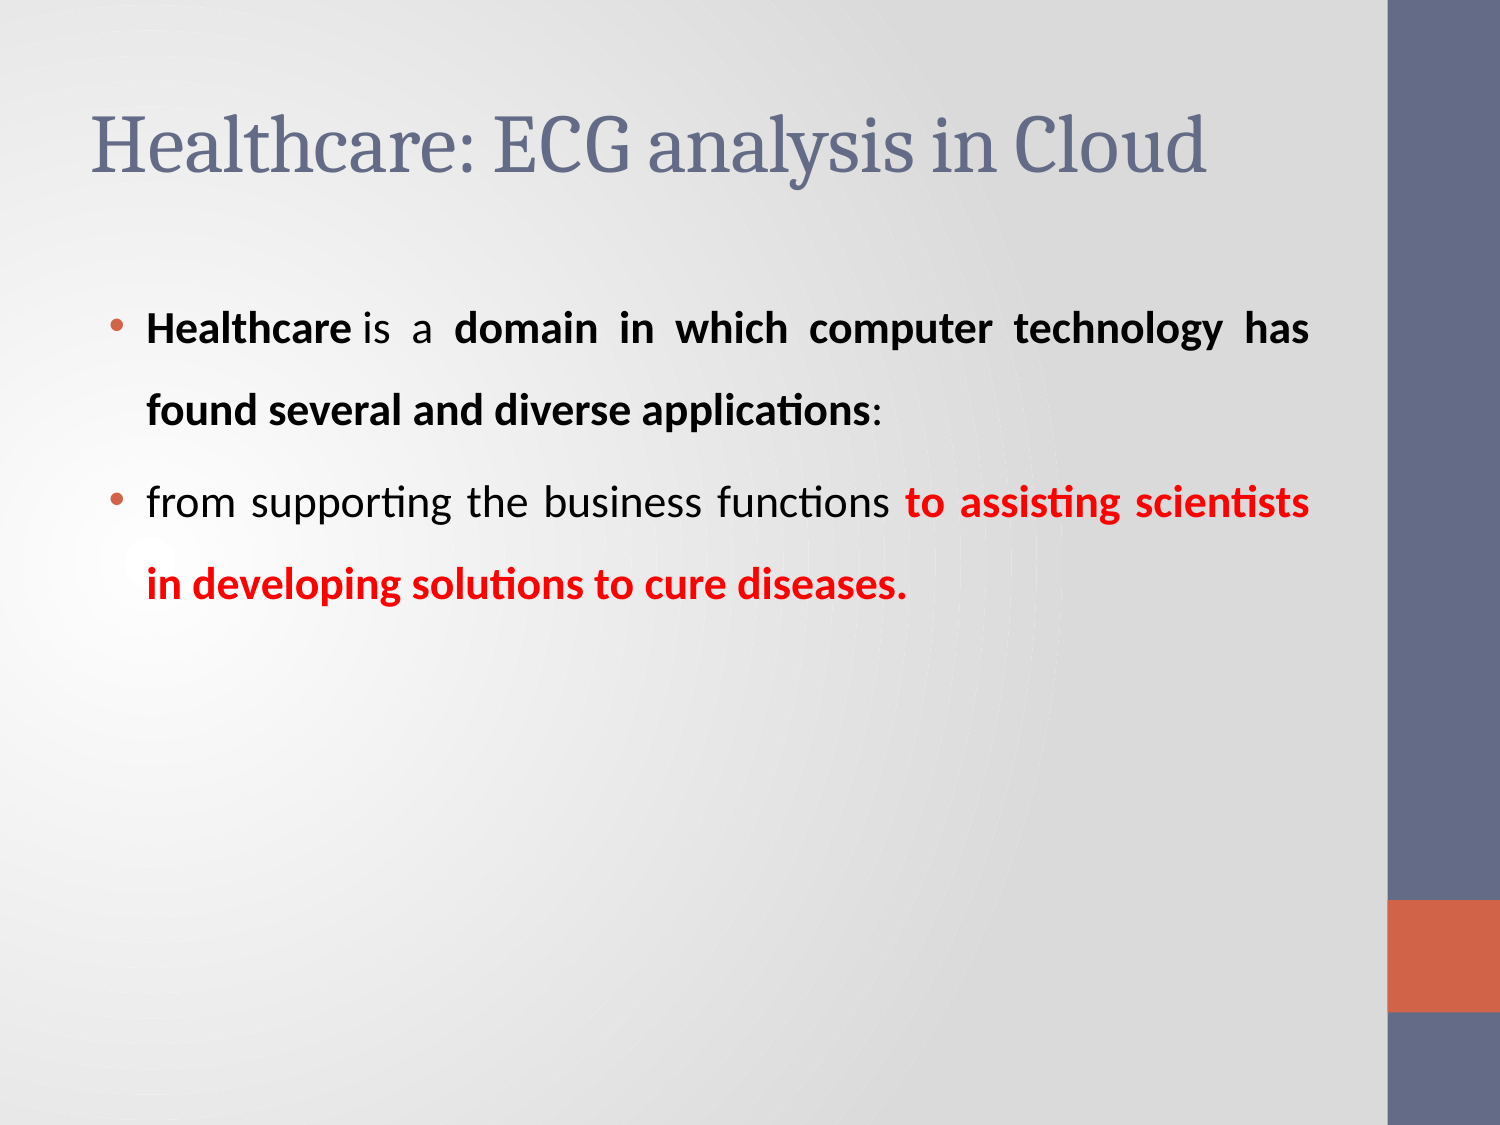

# Healthcare: ECG analysis in Cloud
Healthcare is a domain in which computer technology has found several and diverse applications:
from supporting the business functions to assisting scientists in developing solutions to cure diseases.